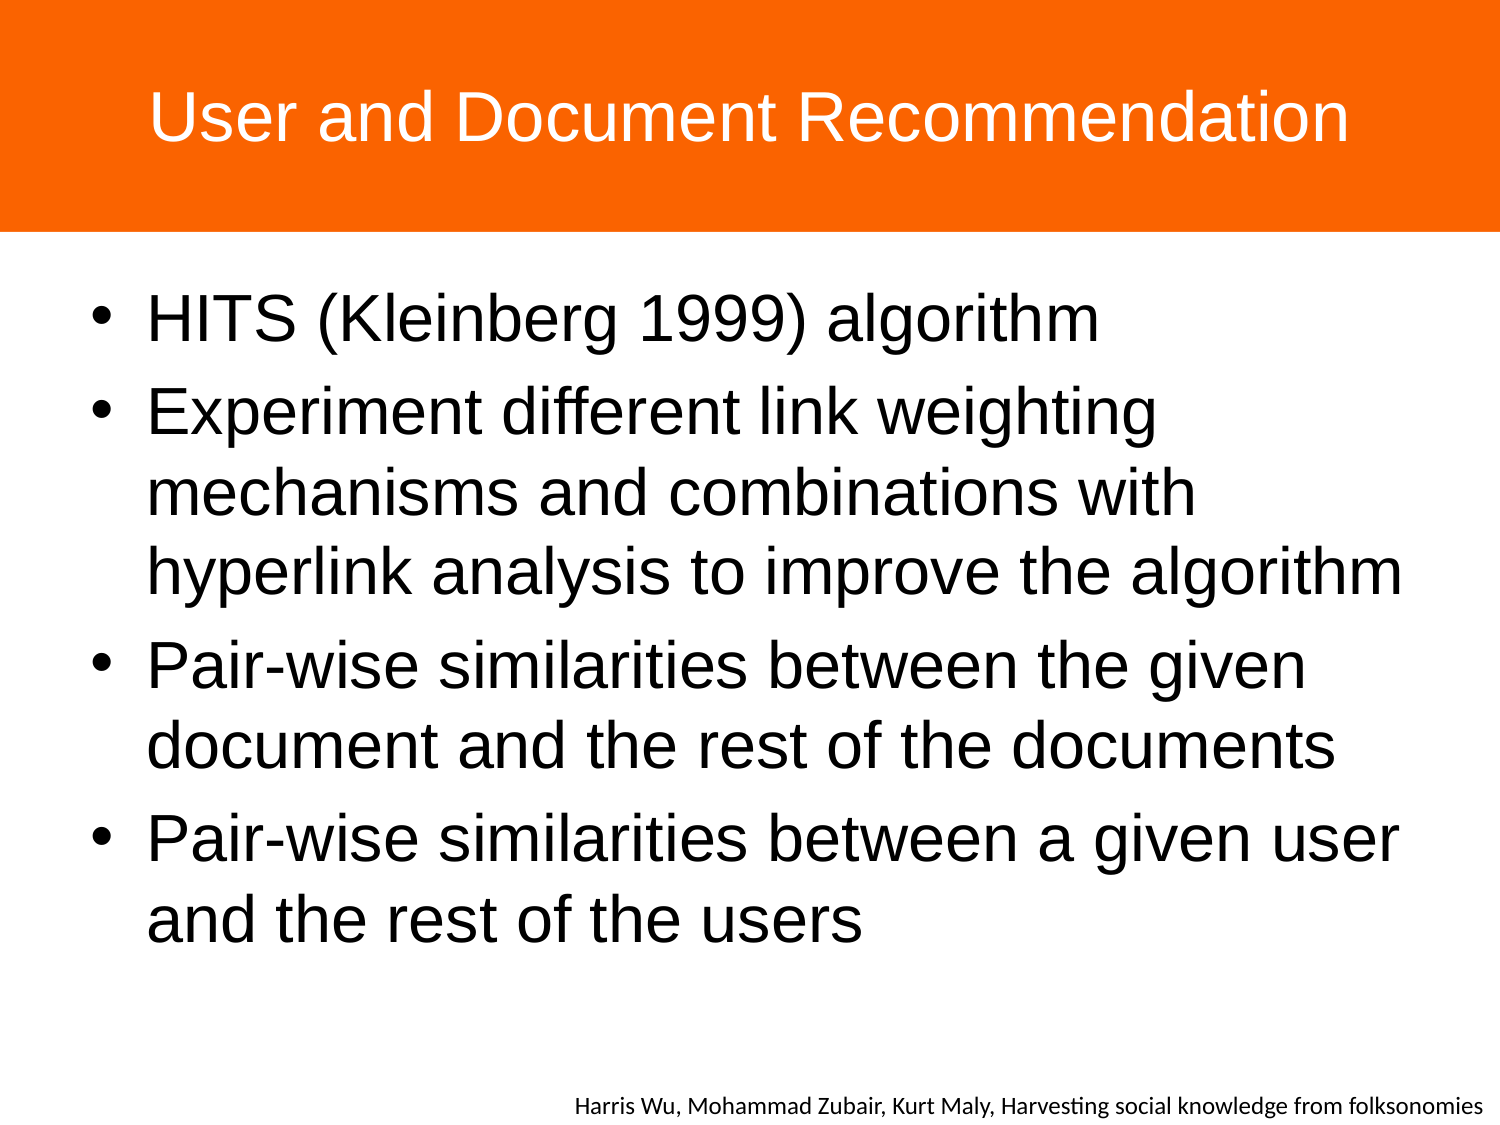

# User and Document Recommendation
HITS (Kleinberg 1999) algorithm
Experiment different link weighting mechanisms and combinations with hyperlink analysis to improve the algorithm
Pair-wise similarities between the given document and the rest of the documents
Pair-wise similarities between a given user and the rest of the users
Harris Wu, Mohammad Zubair, Kurt Maly, Harvesting social knowledge from folksonomies